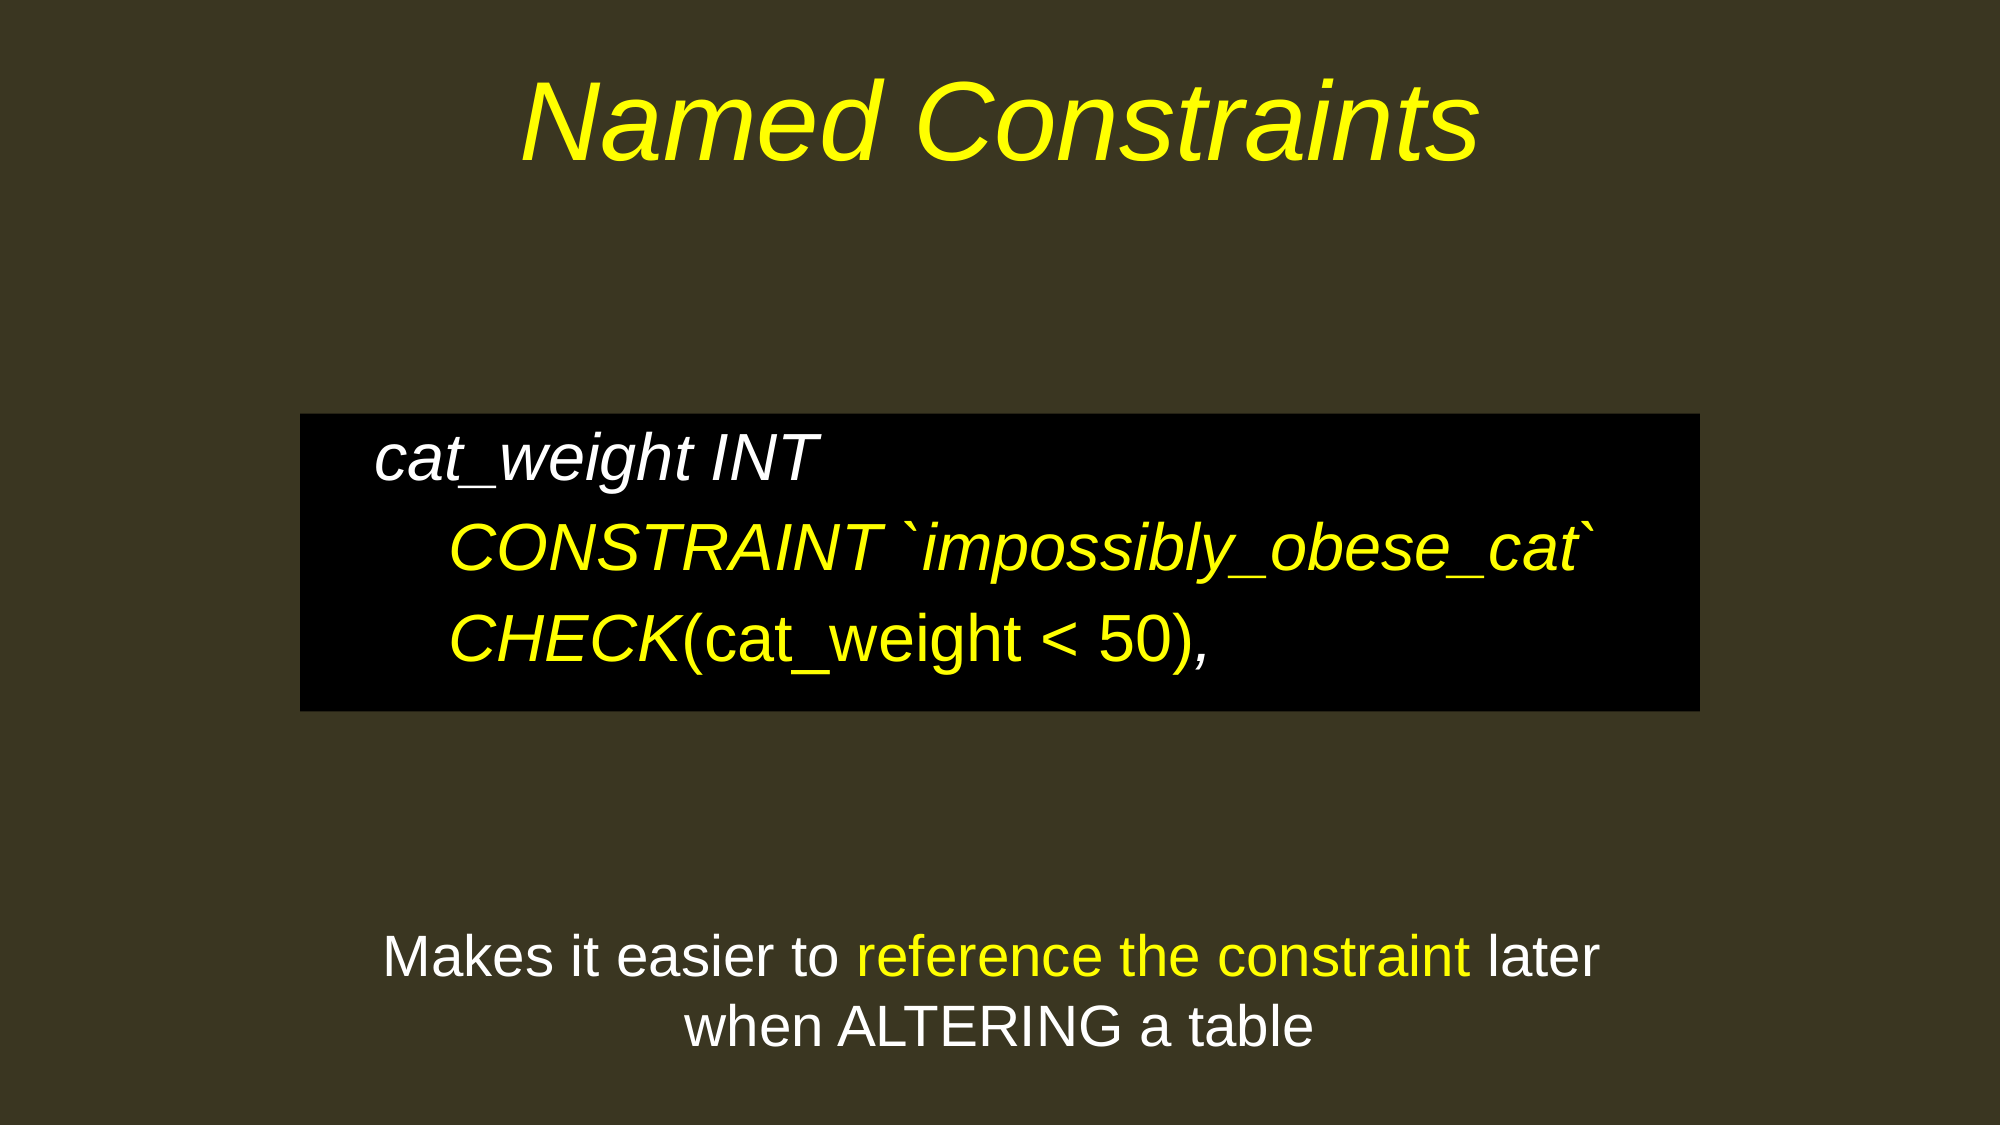

# Named Constraints
cat_weight INT
CONSTRAINT `impossibly_obese_cat`
CHECK(cat_weight < 50),
Makes it easier to reference the constraint later
when ALTERING a table